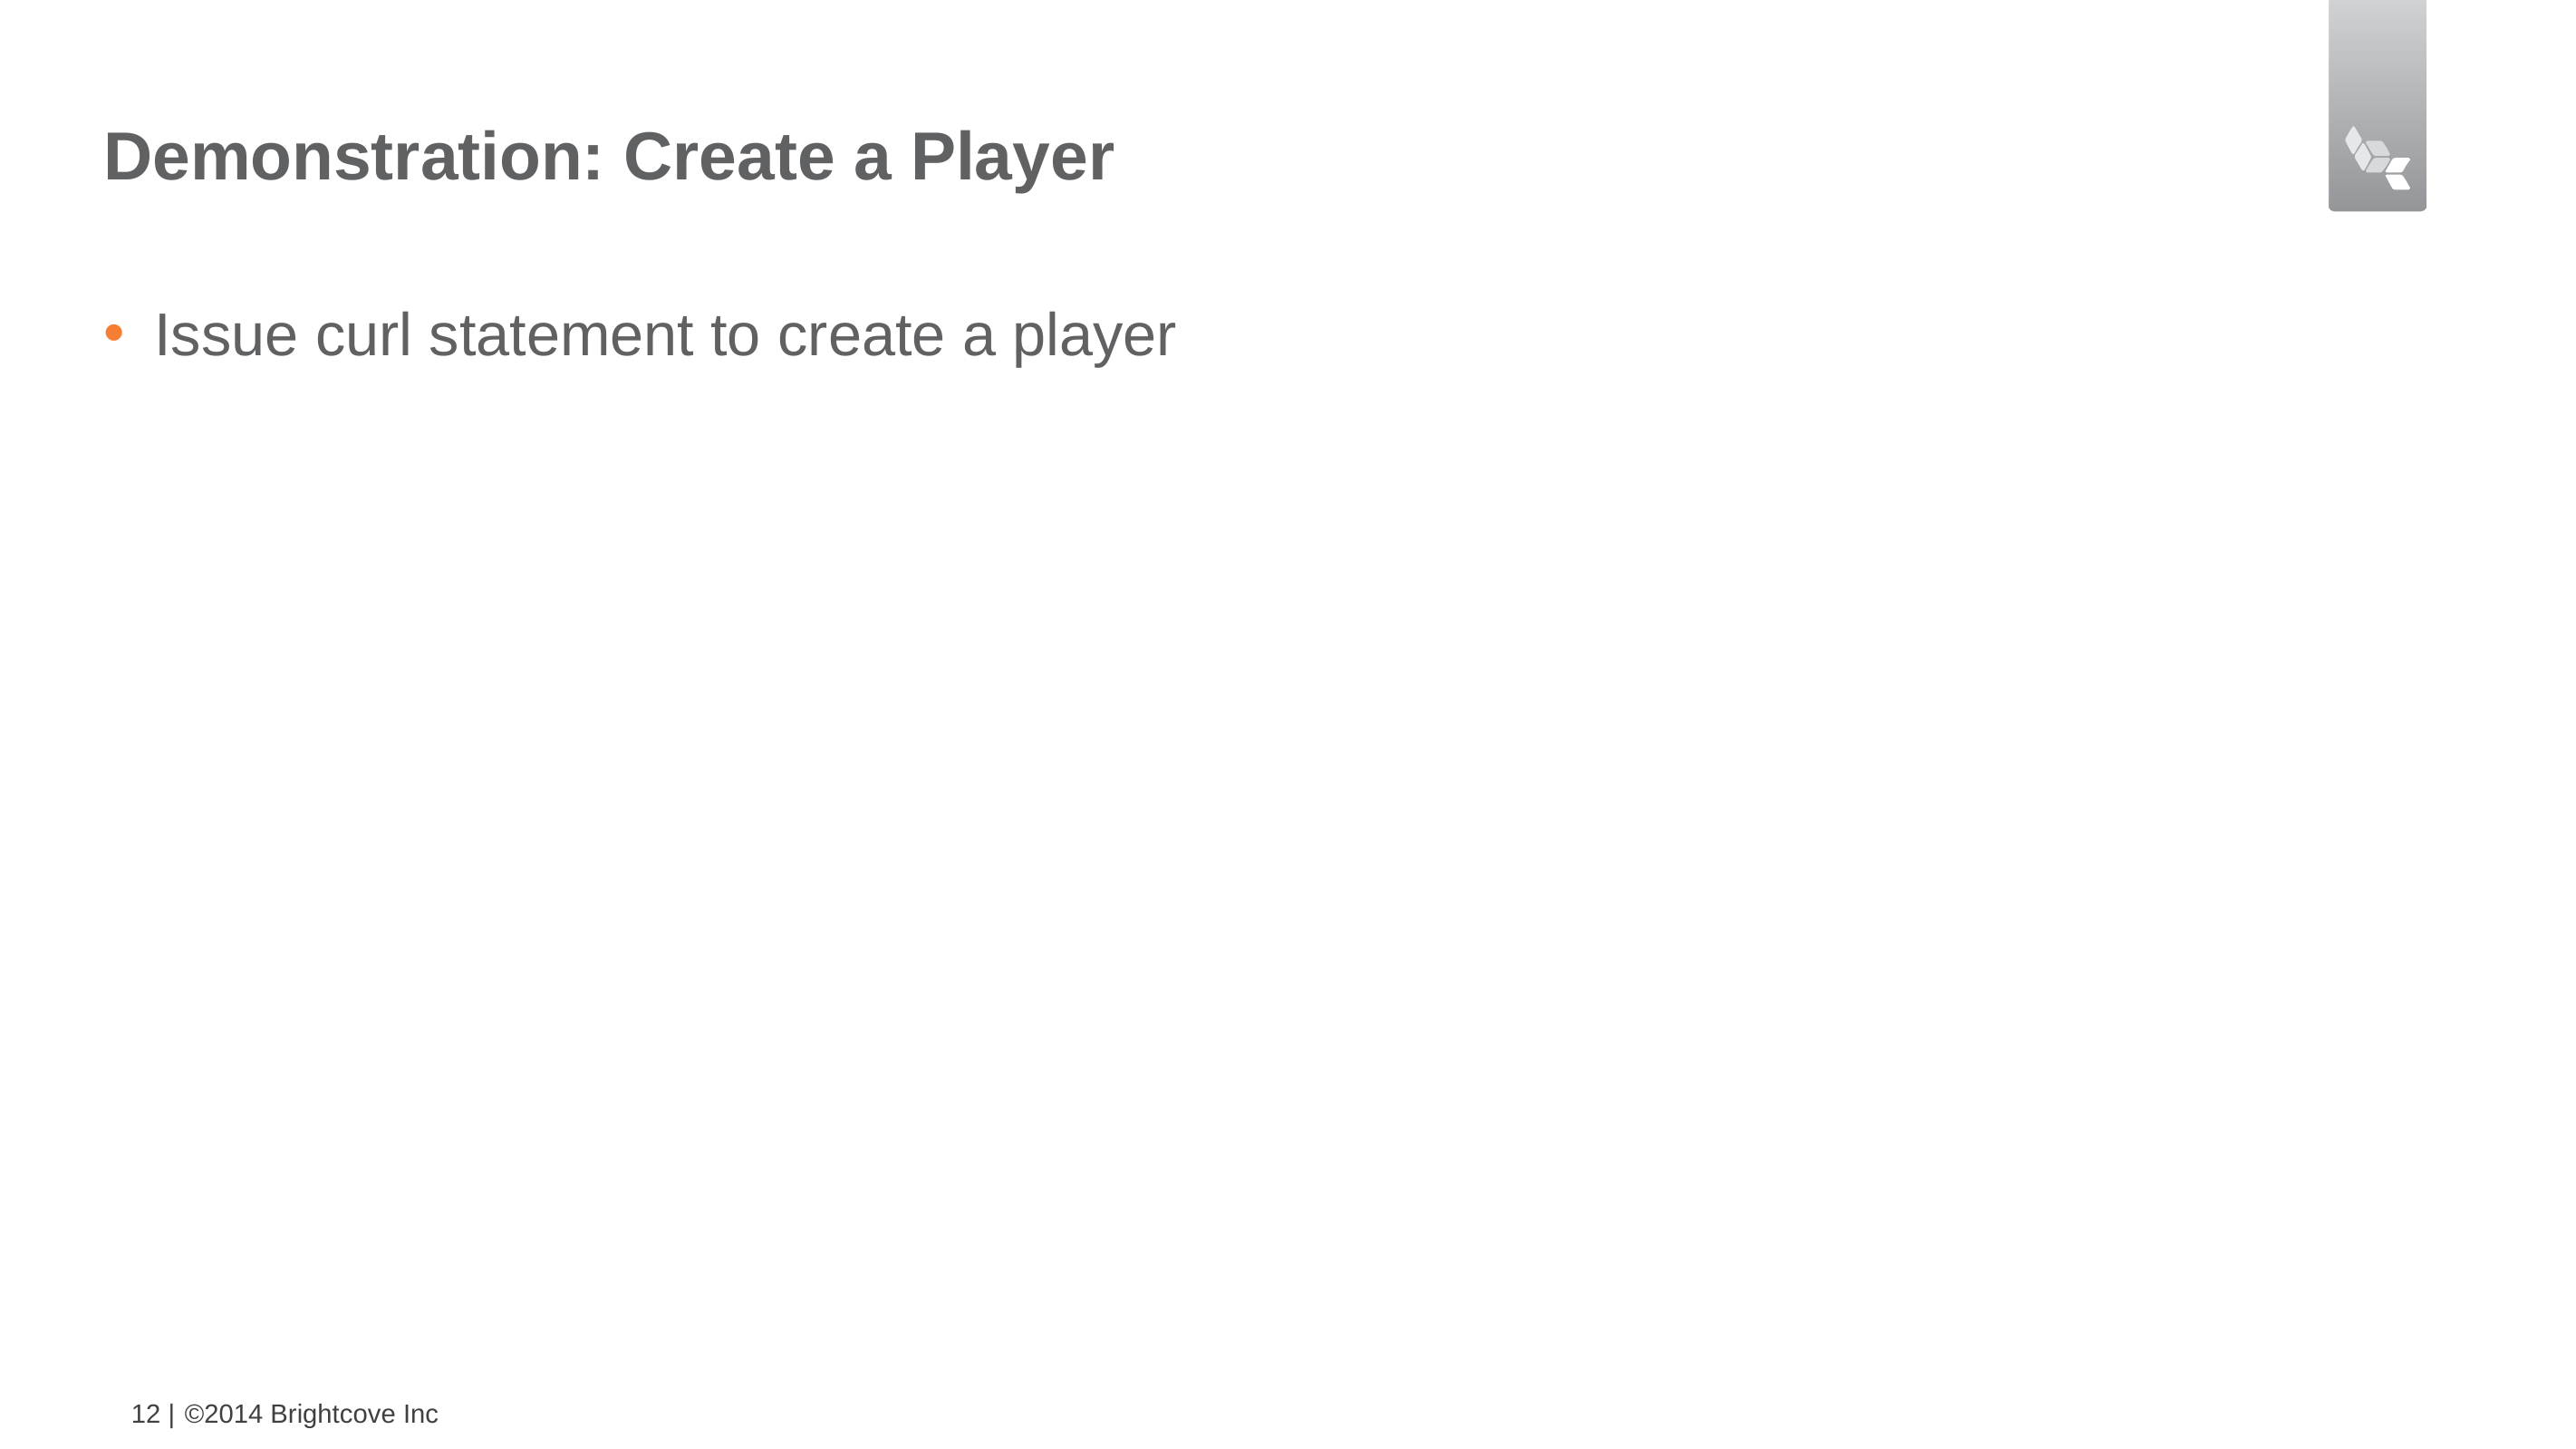

# Demonstration: Create a Player
Issue curl statement to create a player
12 |
©2014 Brightcove Inc